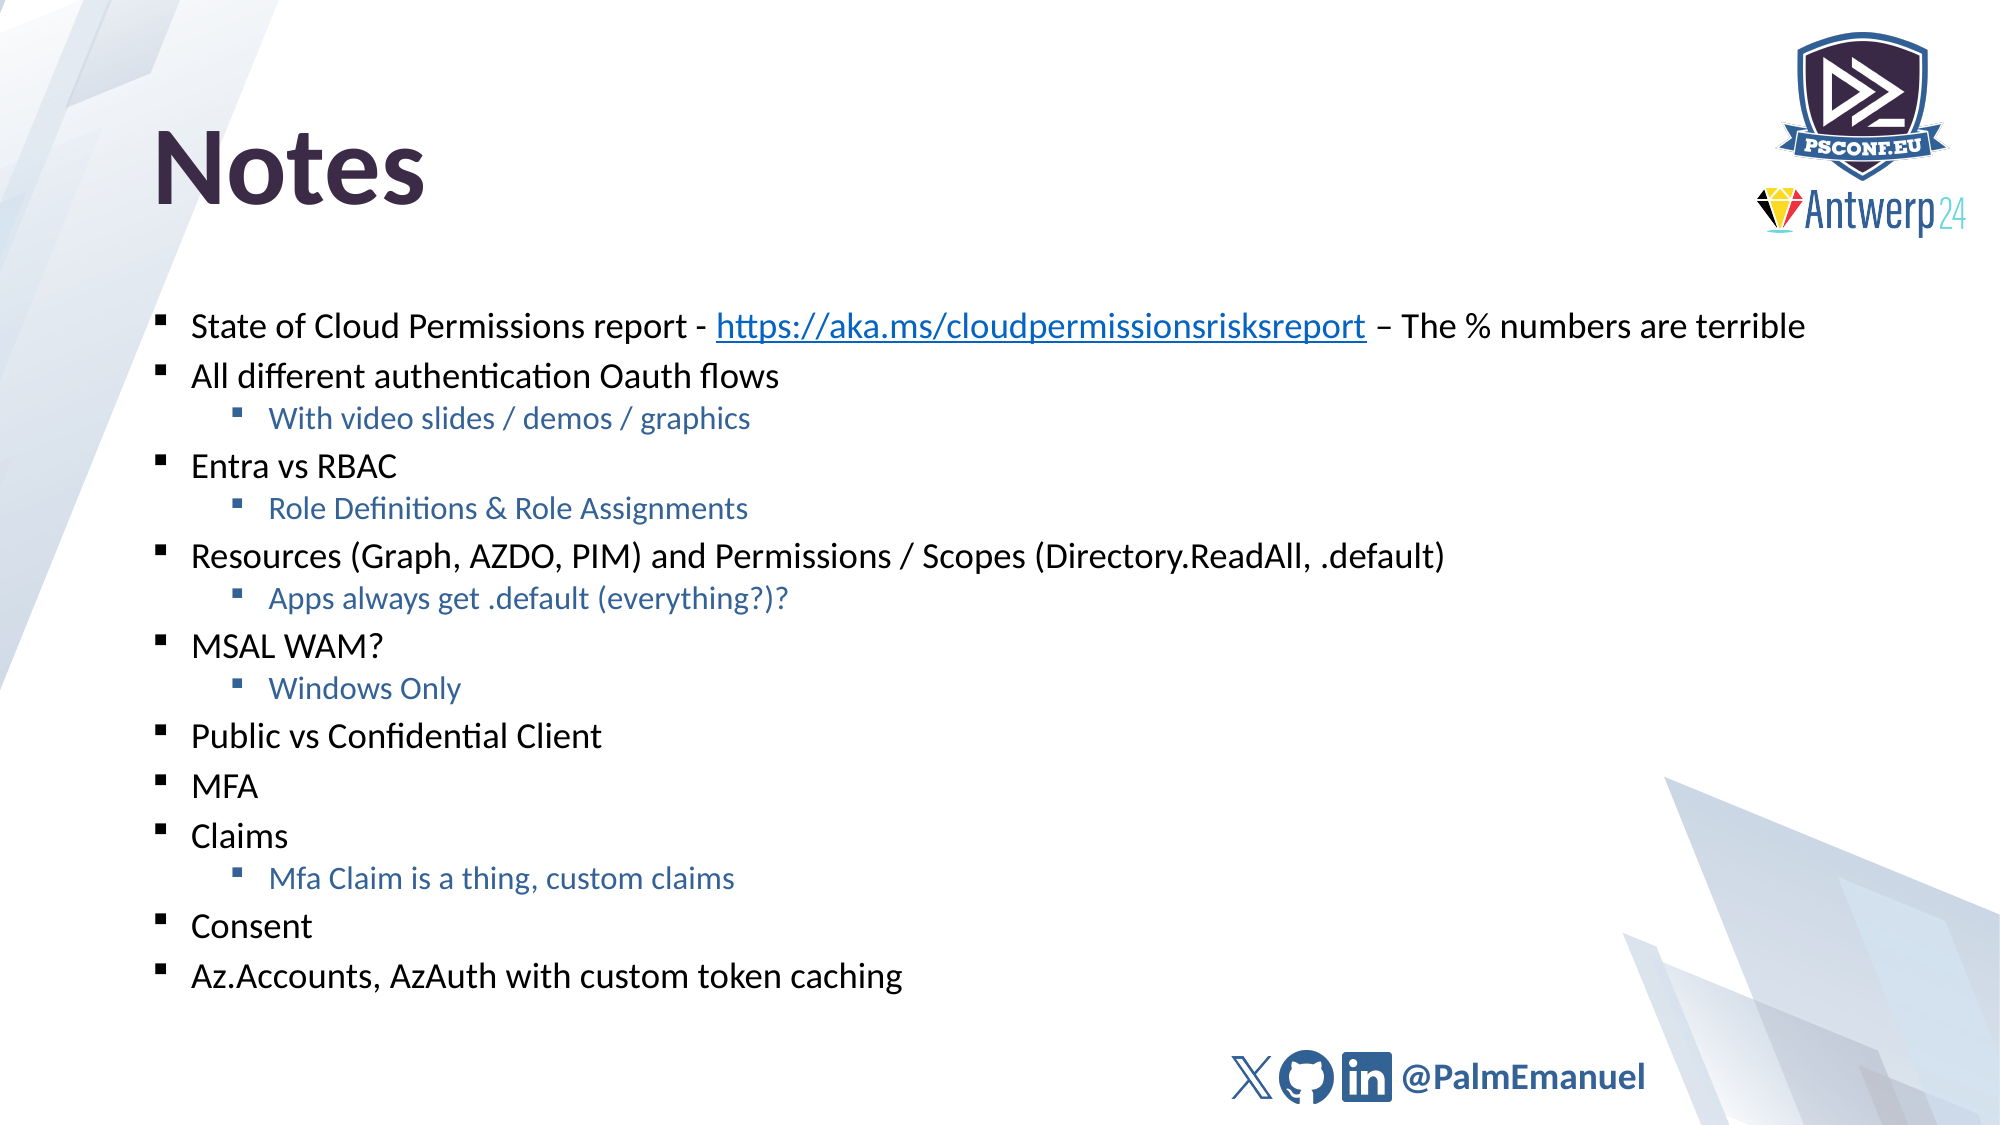

# Notes
State of Cloud Permissions report - https://aka.ms/cloudpermissionsrisksreport – The % numbers are terrible
All different authentication Oauth flows
With video slides / demos / graphics
Entra vs RBAC
Role Definitions & Role Assignments
Resources (Graph, AZDO, PIM) and Permissions / Scopes (Directory.ReadAll, .default)
Apps always get .default (everything?)?
MSAL WAM?
Windows Only
Public vs Confidential Client
MFA
Claims
Mfa Claim is a thing, custom claims
Consent
Az.Accounts, AzAuth with custom token caching